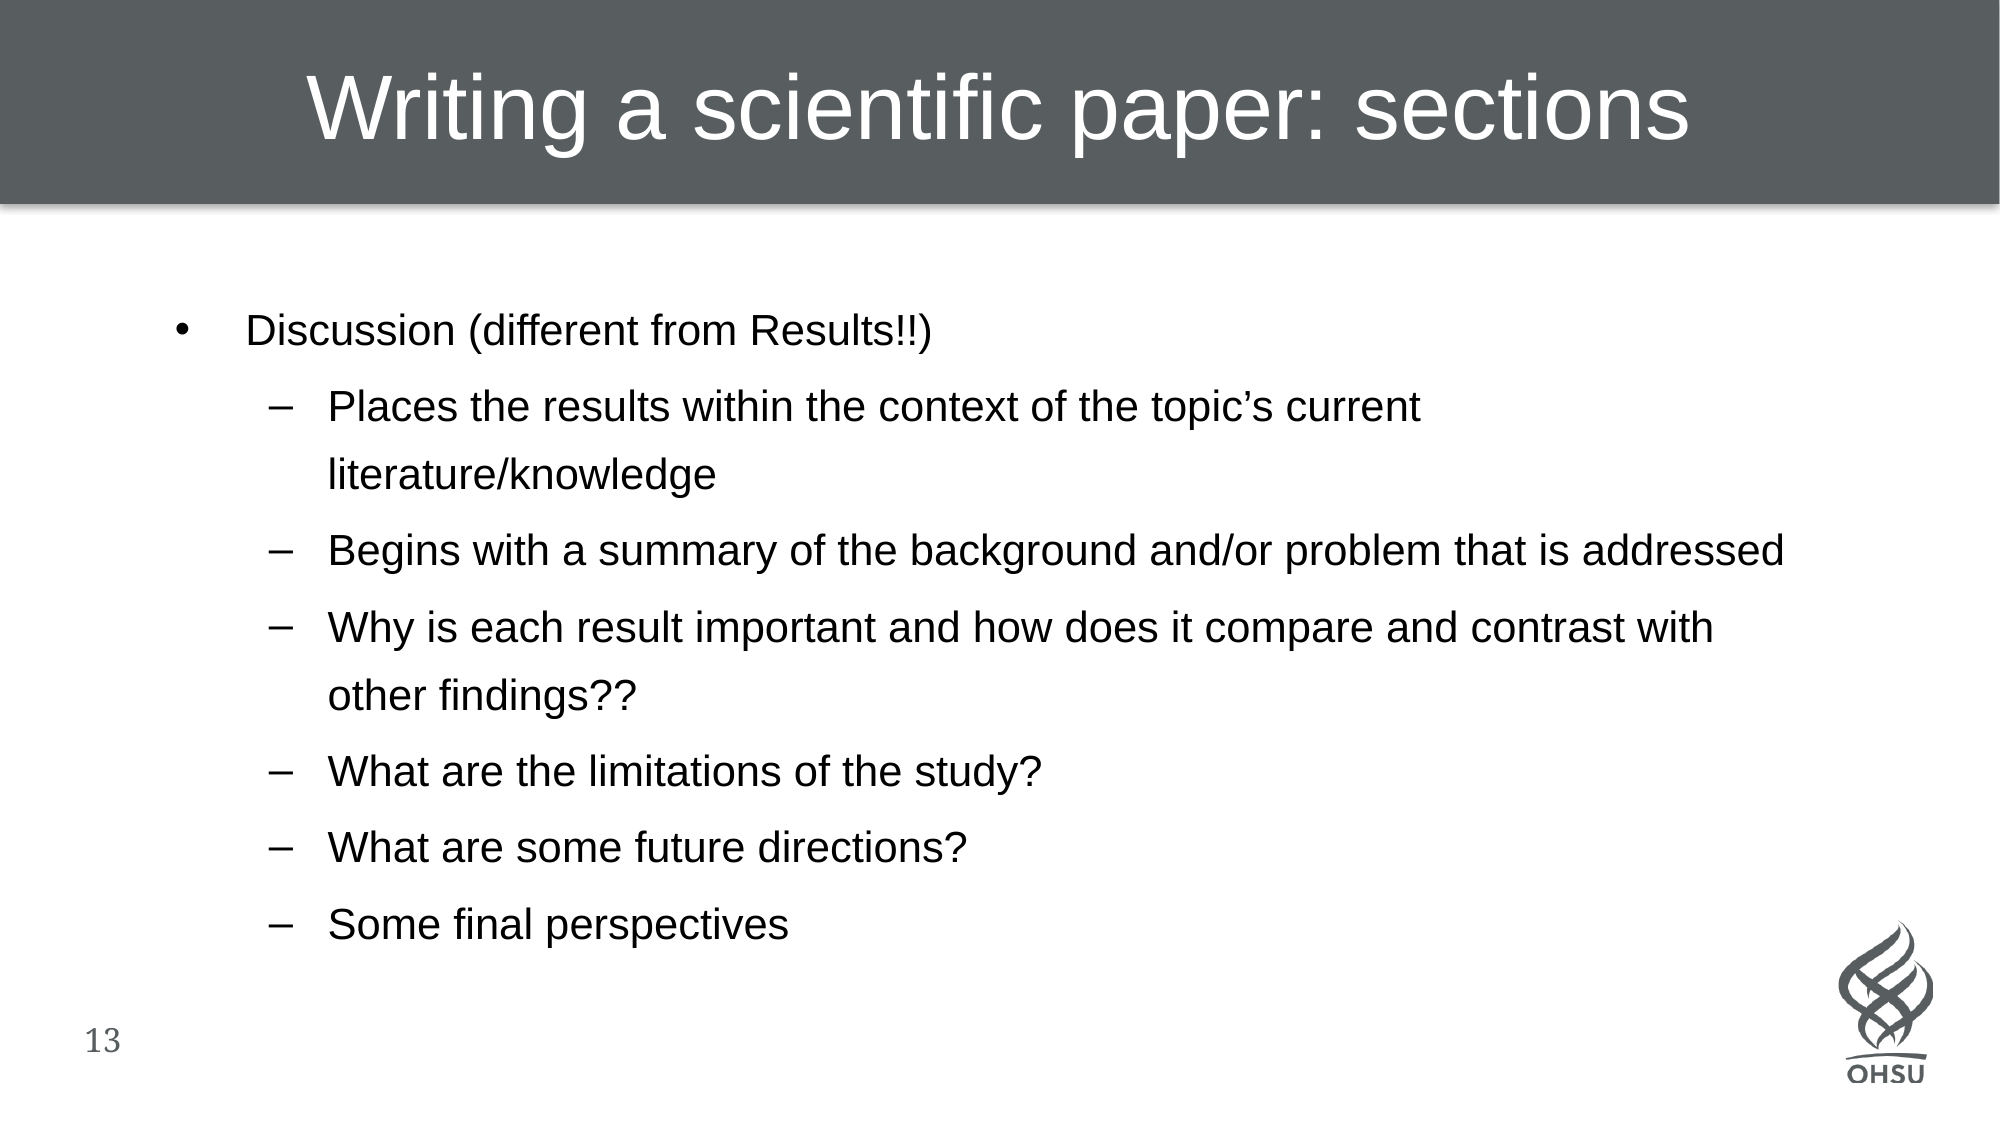

Writing a scientific paper: sections
Discussion (different from Results!!)
Places the results within the context of the topic’s current literature/knowledge
Begins with a summary of the background and/or problem that is addressed
Why is each result important and how does it compare and contrast with other findings??
What are the limitations of the study?
What are some future directions?
Some final perspectives